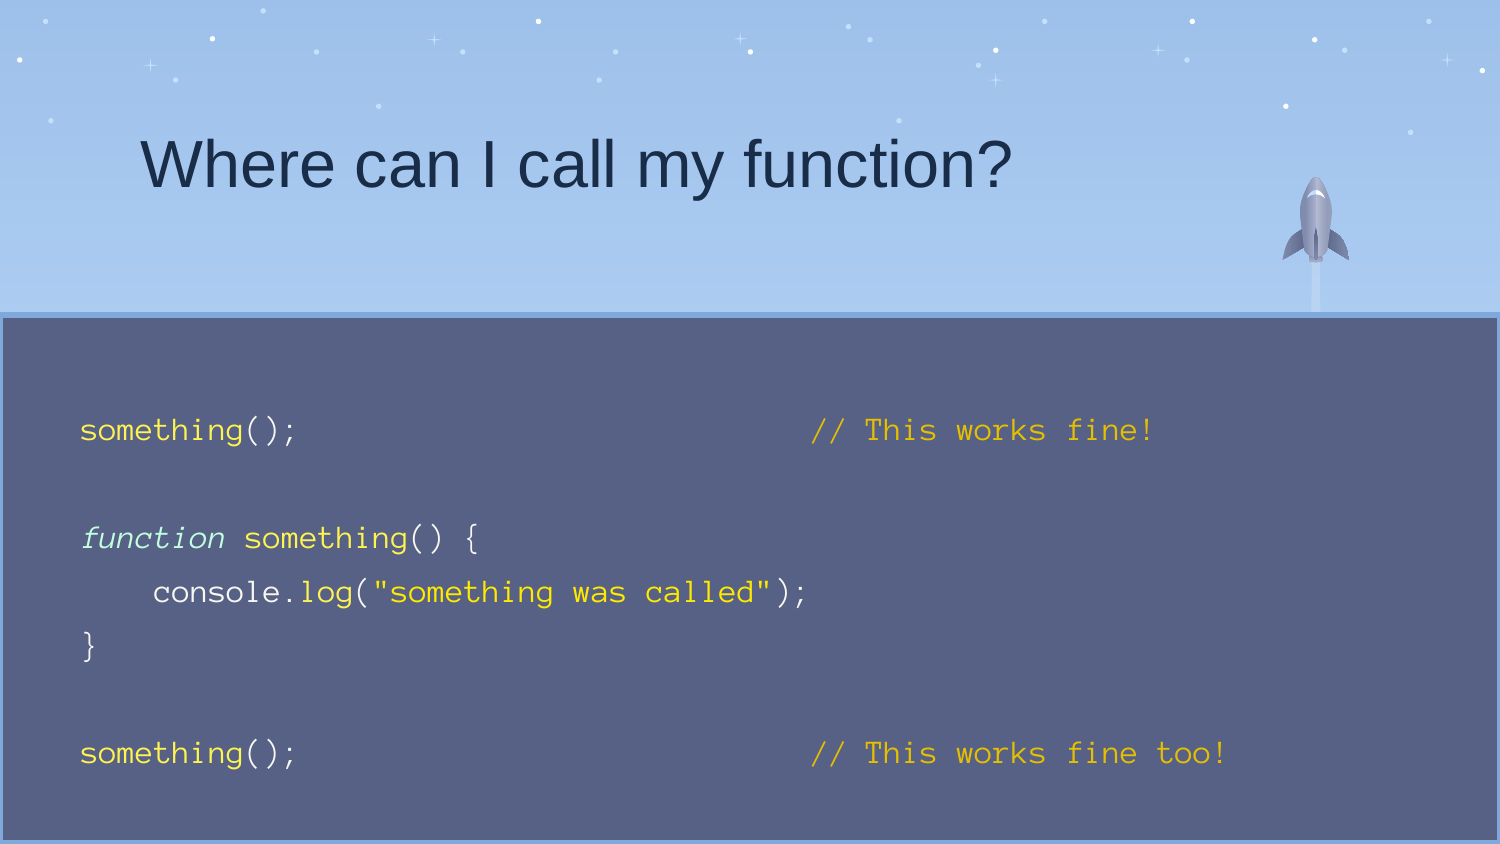

Where can I call my function?

something();                            // This works fine!

function something() {
    console.log("something was called");
}

something();                            // This works fine too!